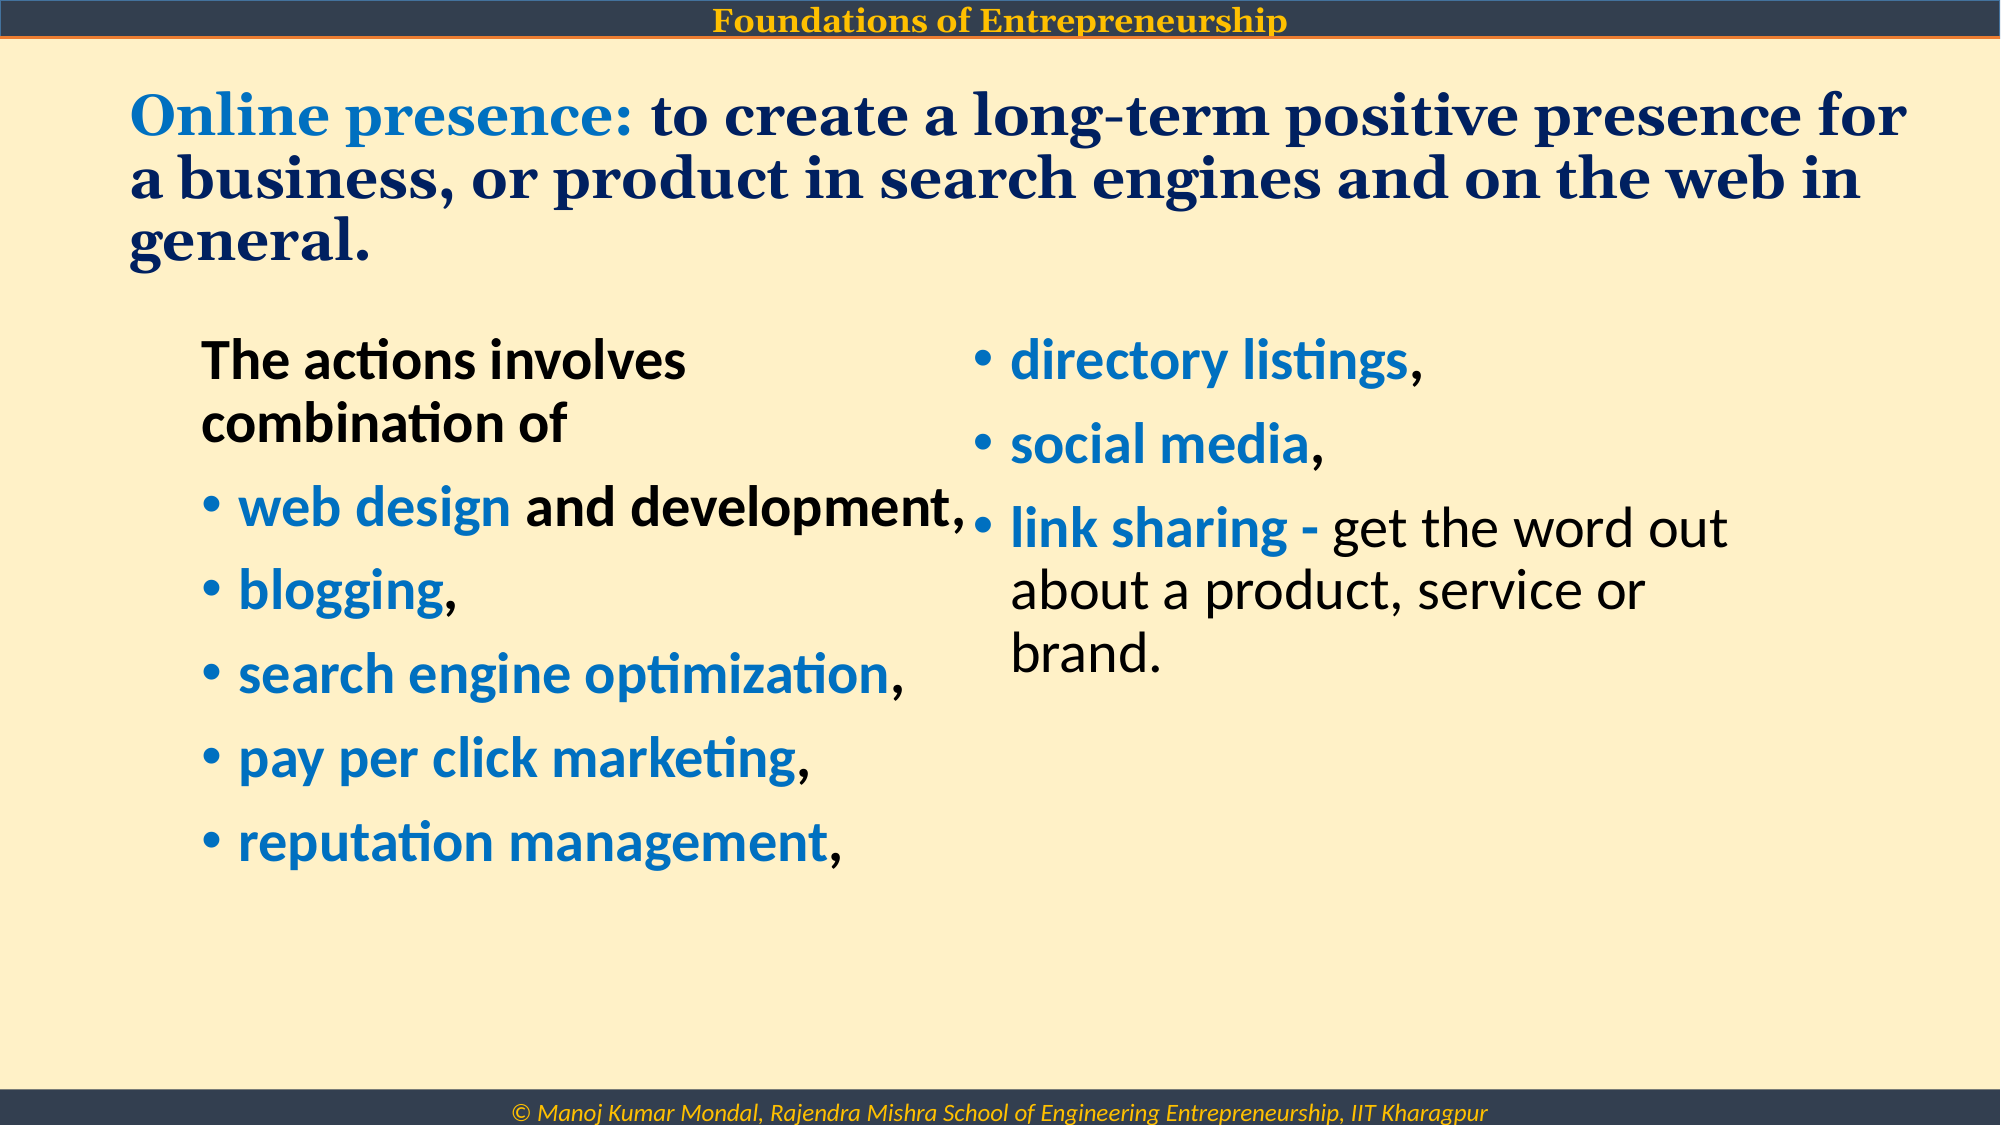

# Online presence: to create a long-term positive presence for a business, or product in search engines and on the web in general.
The actions involves combination of
web design and development,
blogging,
search engine optimization,
pay per click marketing,
reputation management,
directory listings,
social media,
link sharing - get the word out about a product, service or brand.